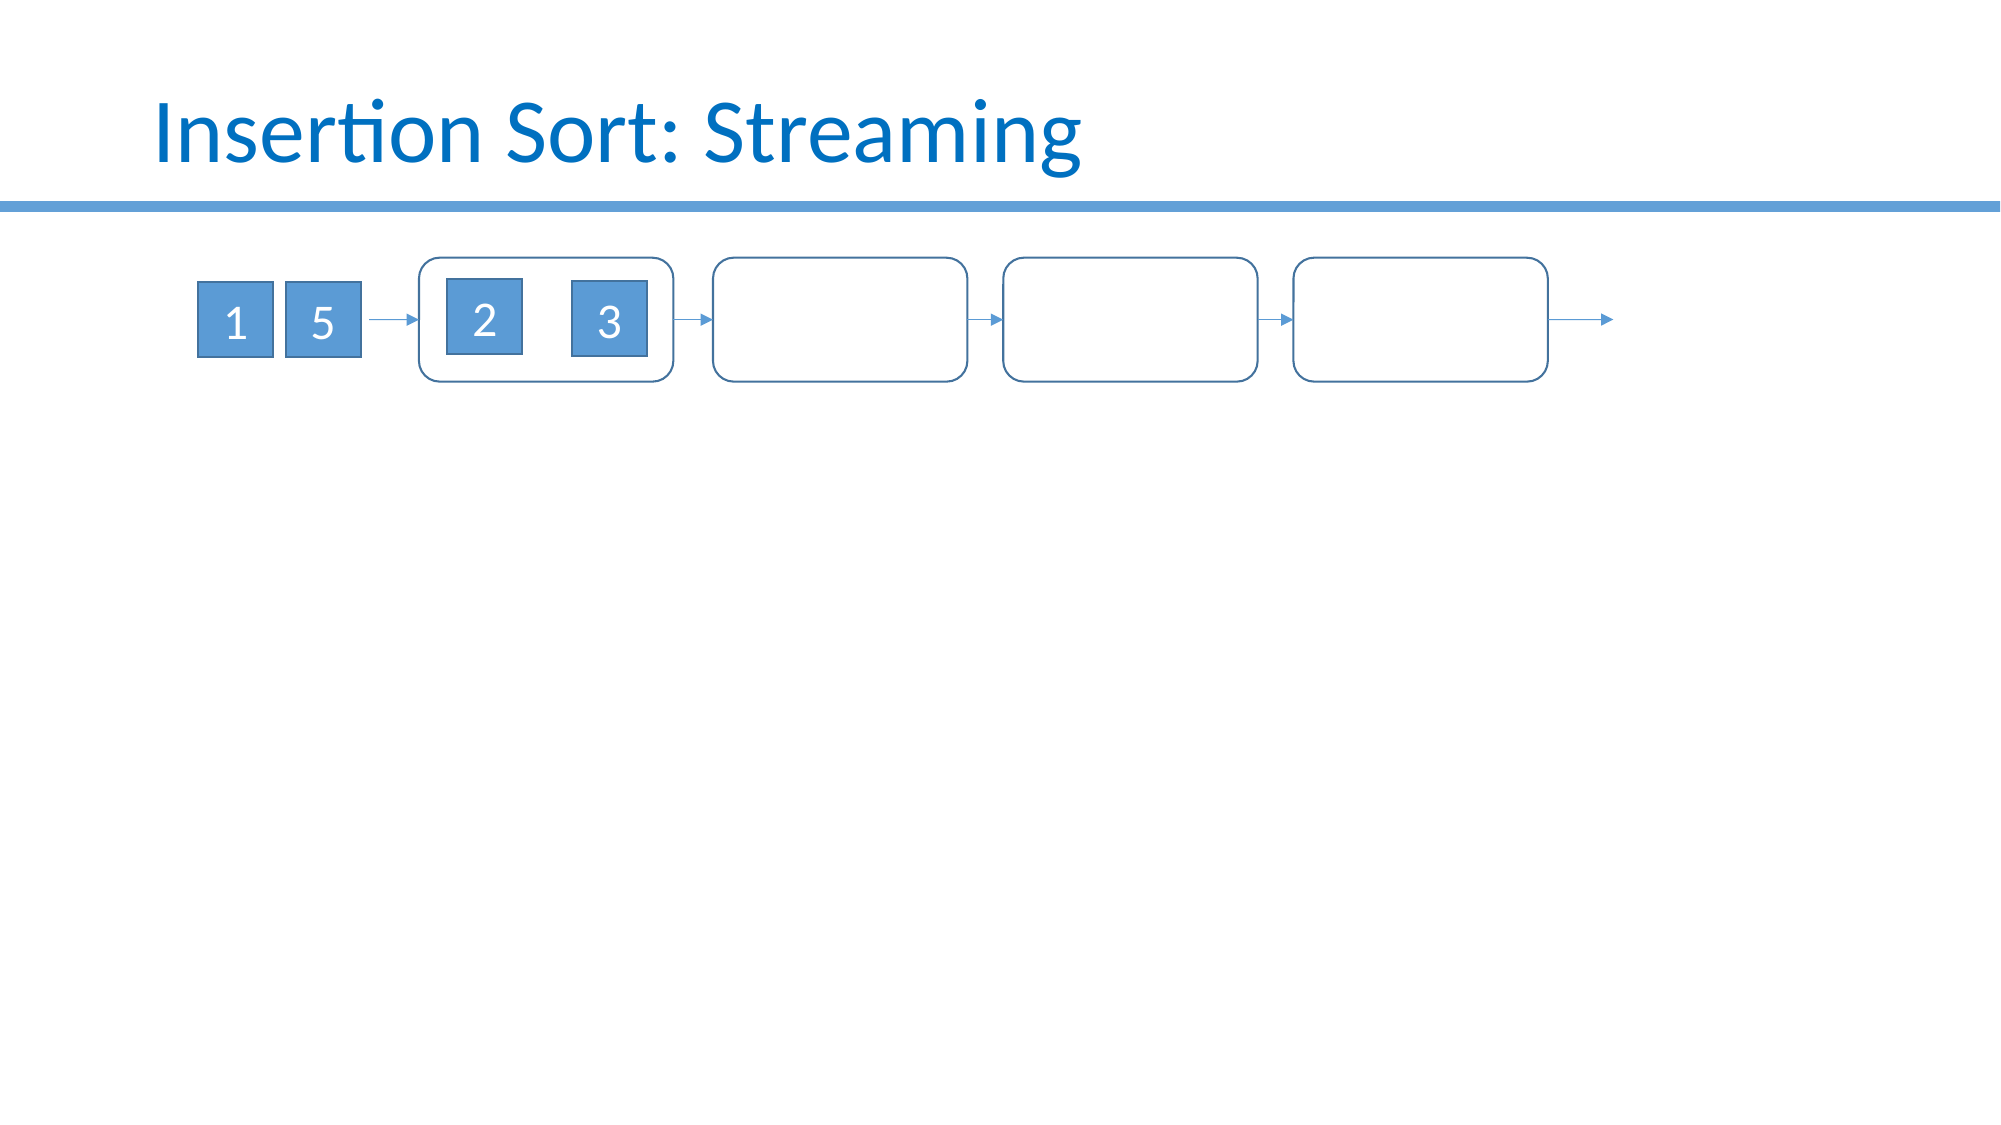

# Insertion Sort: Streaming

2
3
1
5